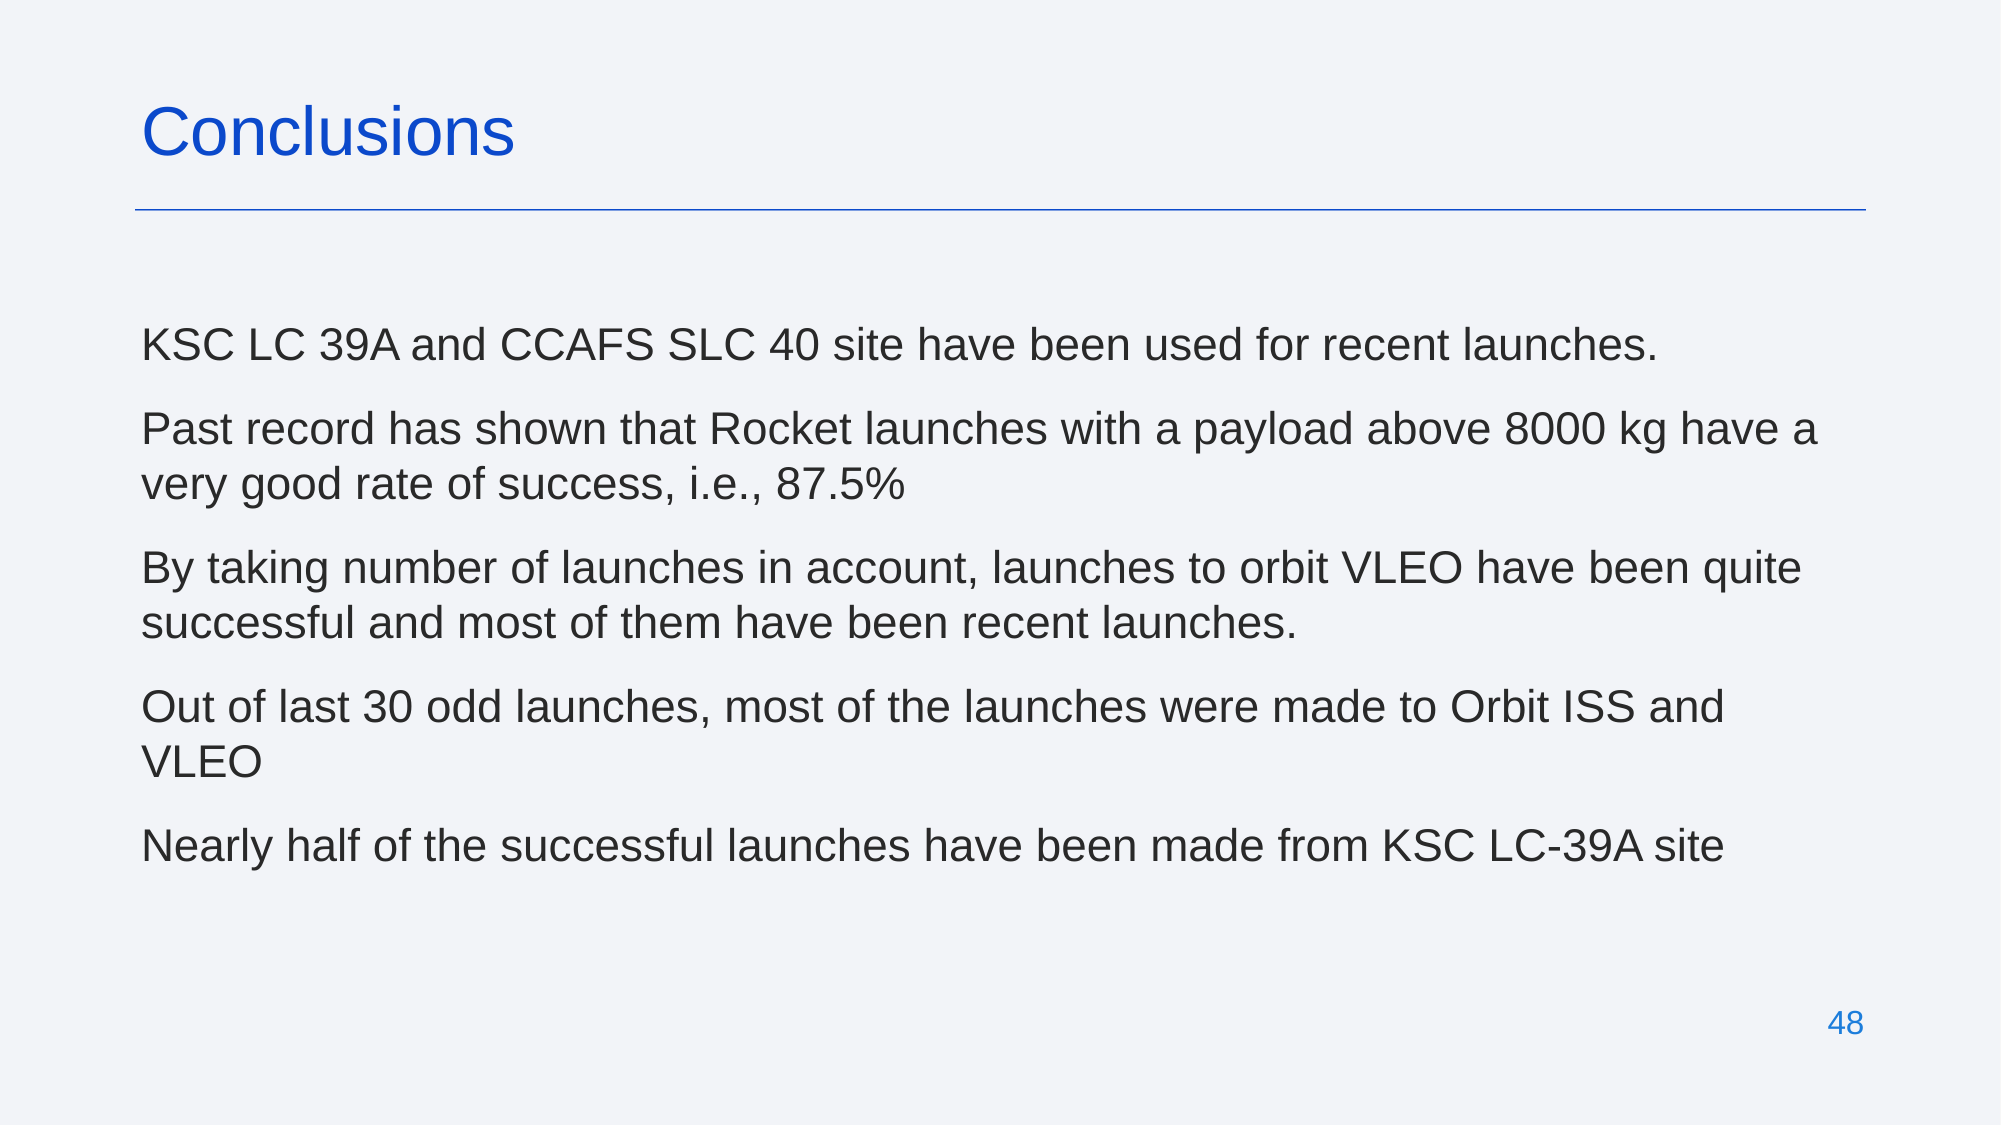

Conclusions
KSC LC 39A and CCAFS SLC 40 site have been used for recent launches.
Past record has shown that Rocket launches with a payload above 8000 kg have a very good rate of success, i.e., 87.5%
By taking number of launches in account, launches to orbit VLEO have been quite successful and most of them have been recent launches.
Out of last 30 odd launches, most of the launches were made to Orbit ISS and VLEO
Nearly half of the successful launches have been made from KSC LC-39A site

48